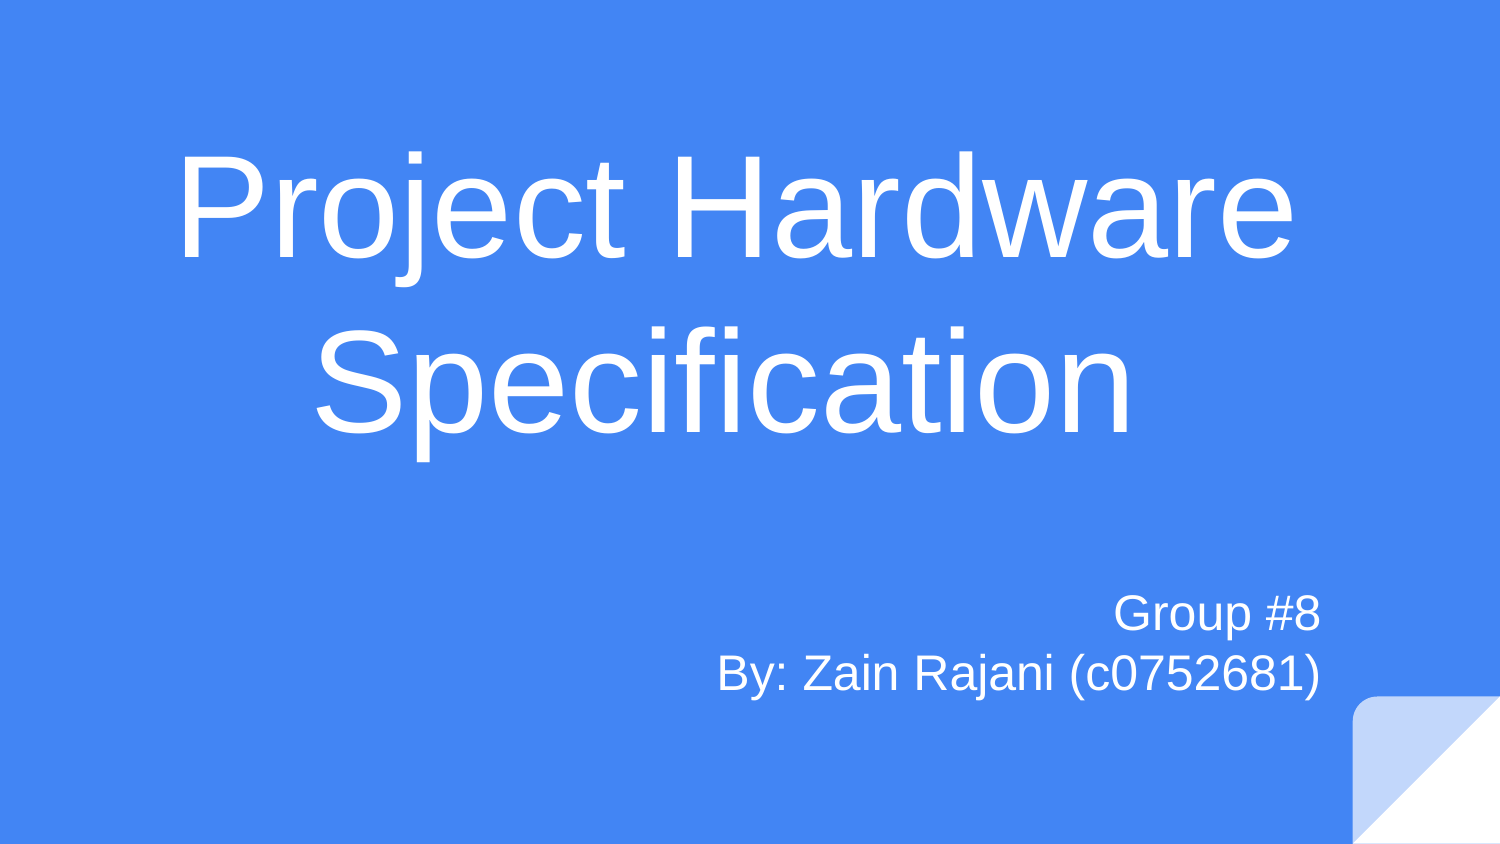

# Project Hardware Specification
Group #8
By: Zain Rajani (c0752681)